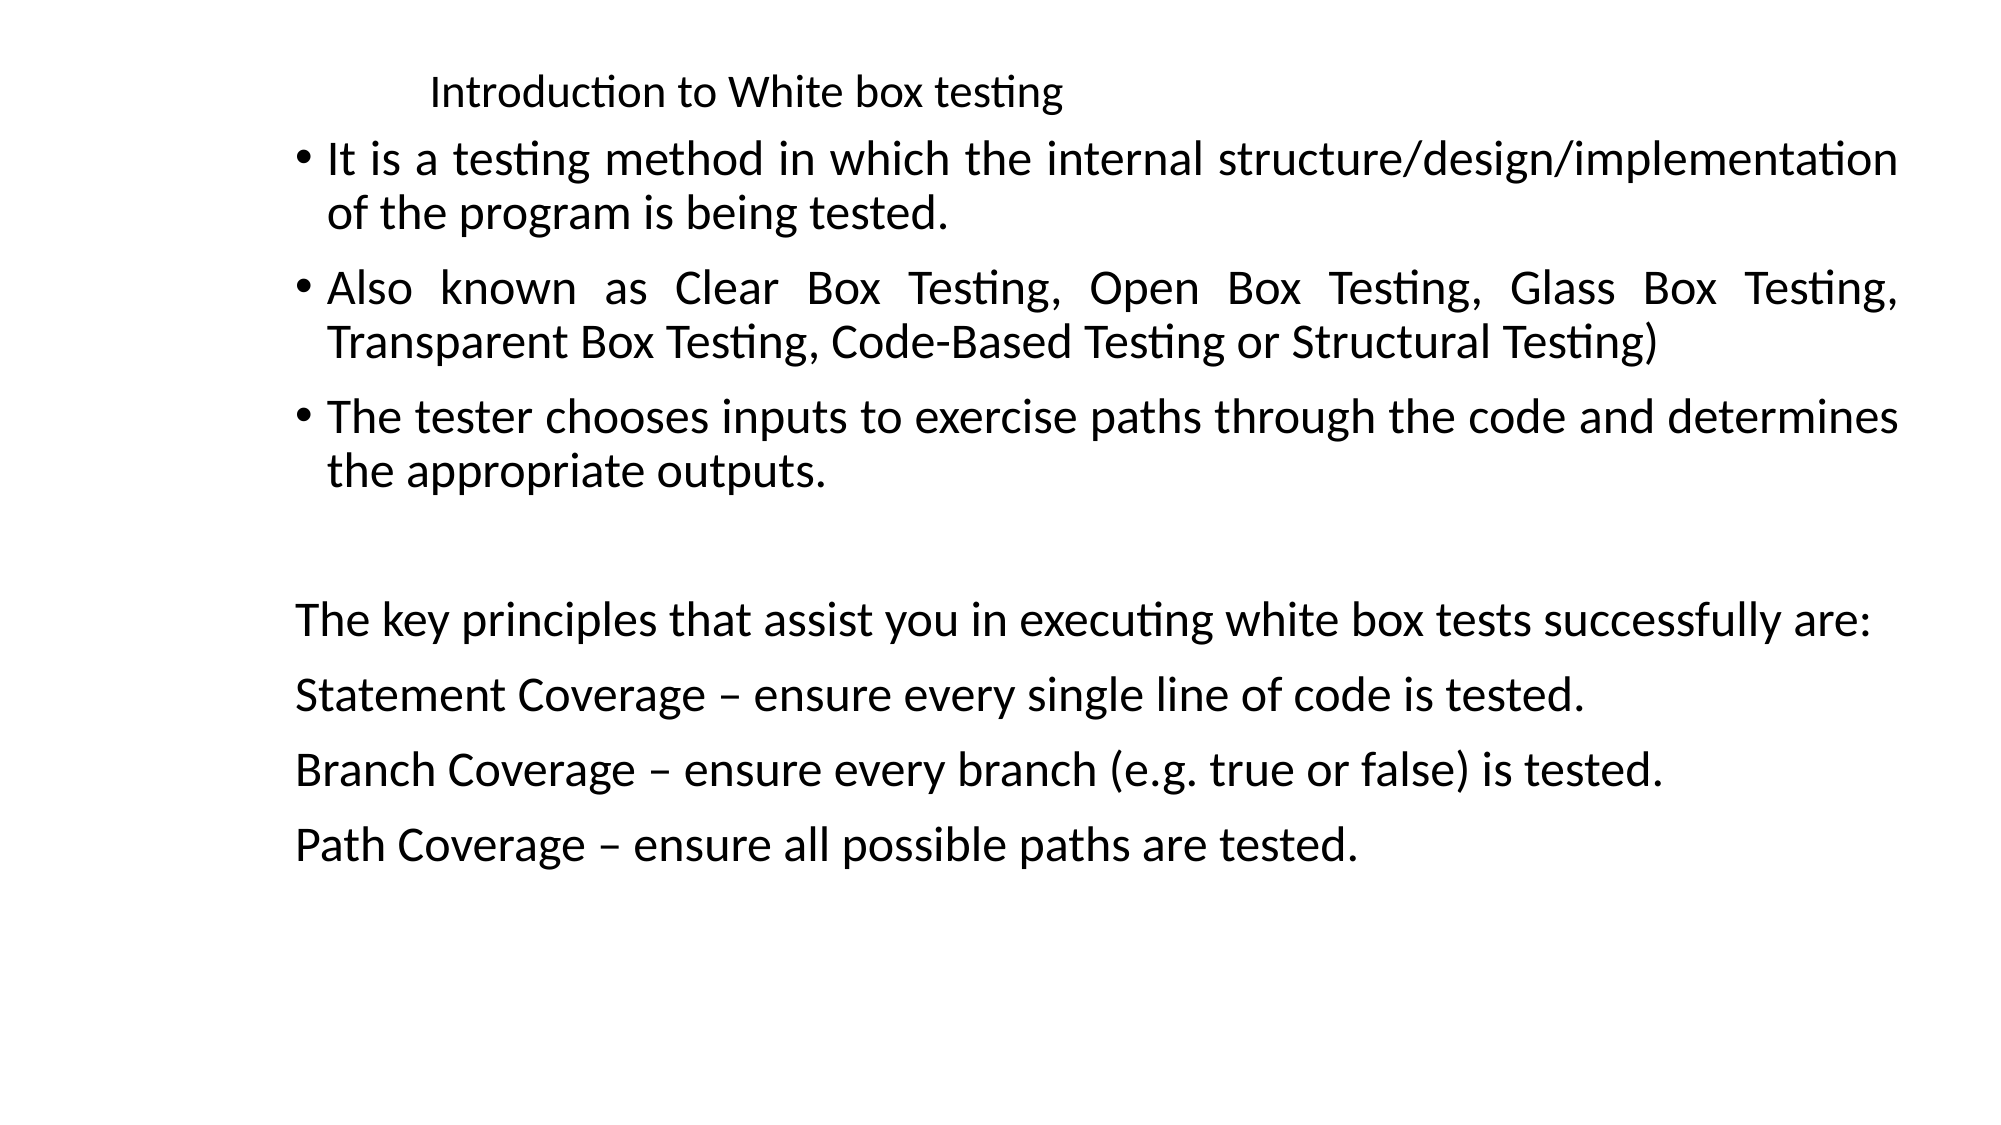

# Introduction to White box testing
It is a testing method in which the internal structure/design/implementation of the program is being tested.
Also known as Clear Box Testing, Open Box Testing, Glass Box Testing, Transparent Box Testing, Code-Based Testing or Structural Testing)
The tester chooses inputs to exercise paths through the code and determines the appropriate outputs.

The key principles that assist you in executing white box tests successfully are:
Statement Coverage – ensure every single line of code is tested.
Branch Coverage – ensure every branch (e.g. true or false) is tested.
Path Coverage – ensure all possible paths are tested.